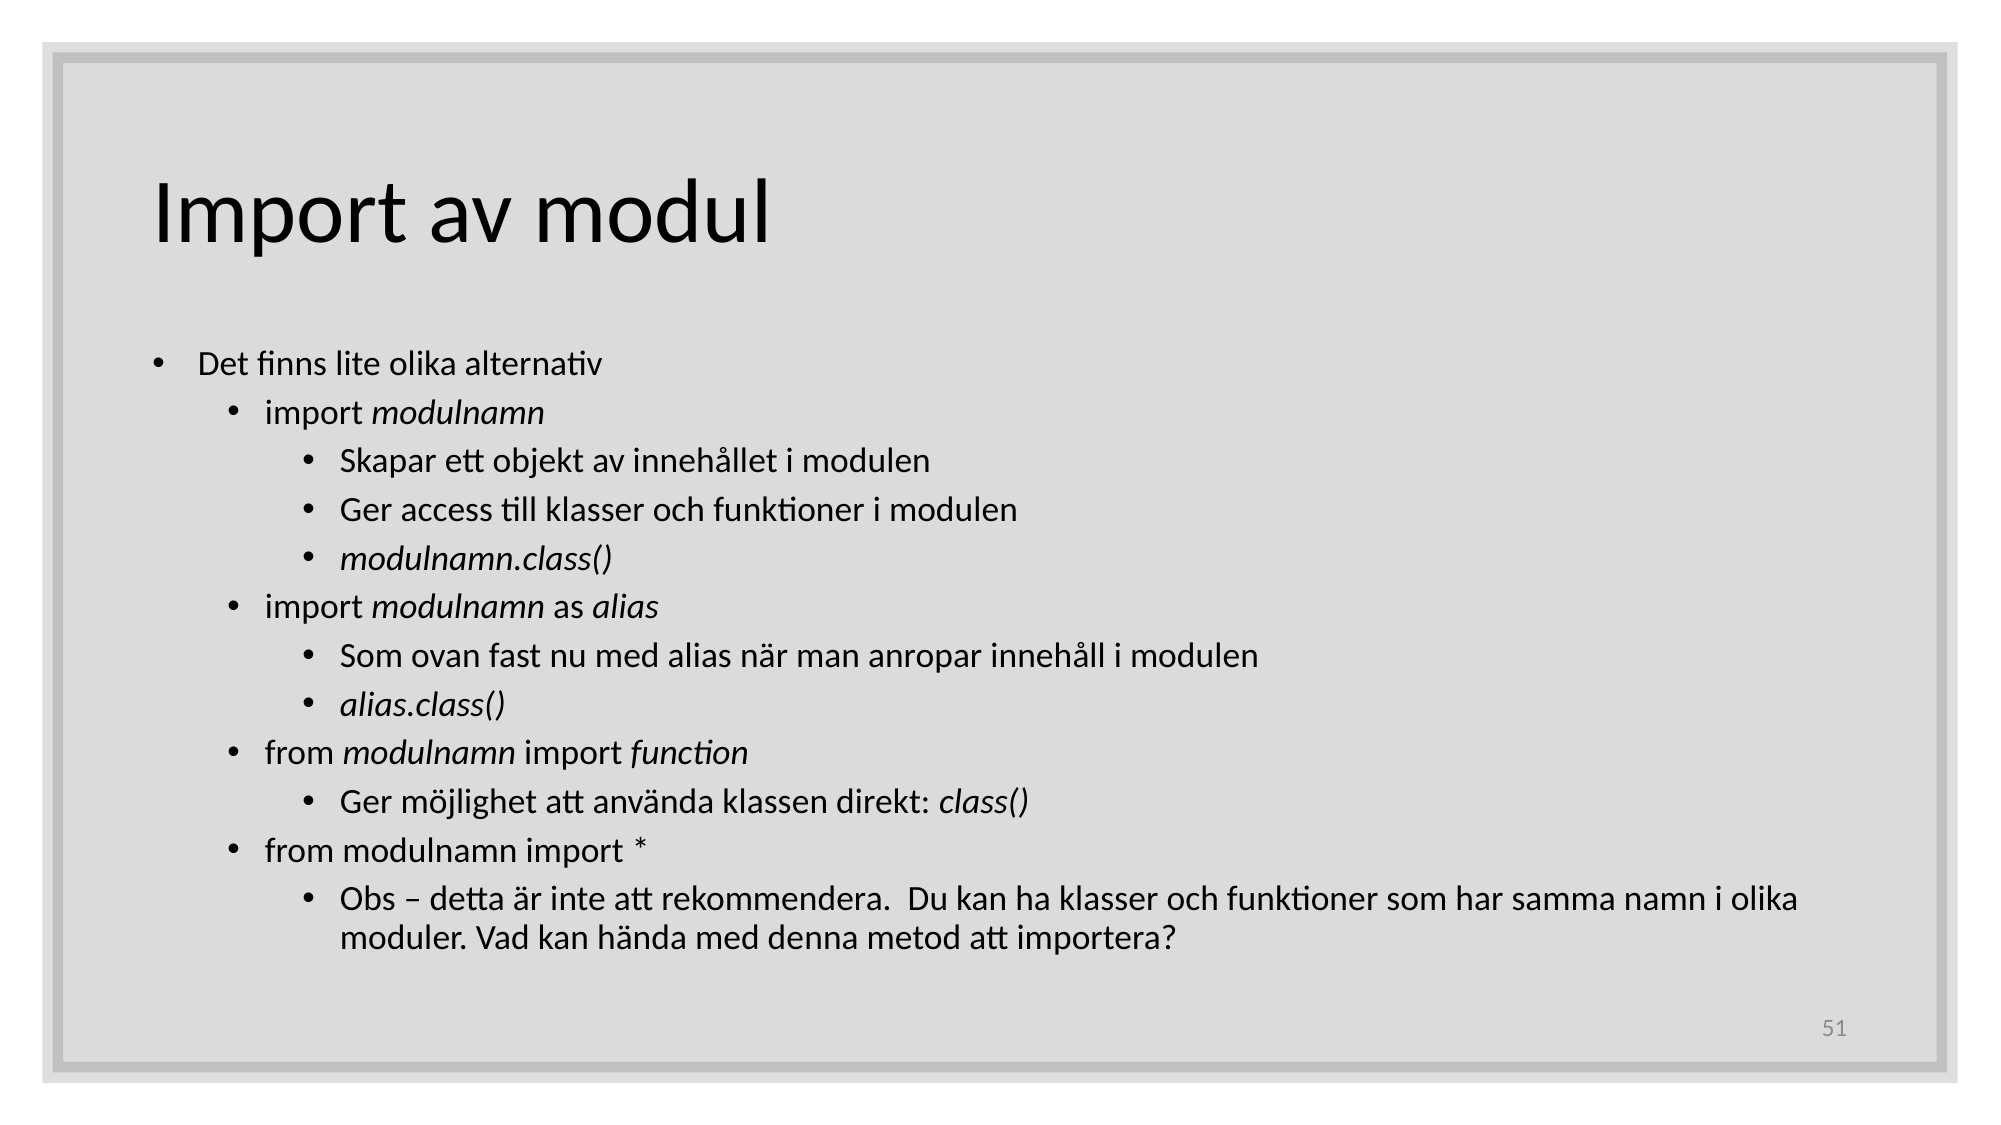

# Import av modul
 Det finns lite olika alternativ
import modulnamn
Skapar ett objekt av innehållet i modulen
Ger access till klasser och funktioner i modulen
modulnamn.class()
import modulnamn as alias
Som ovan fast nu med alias när man anropar innehåll i modulen
alias.class()
from modulnamn import function
Ger möjlighet att använda klassen direkt: class()
from modulnamn import *
Obs – detta är inte att rekommendera.  Du kan ha klasser och funktioner som har samma namn i olika moduler. Vad kan hända med denna metod att importera?

51